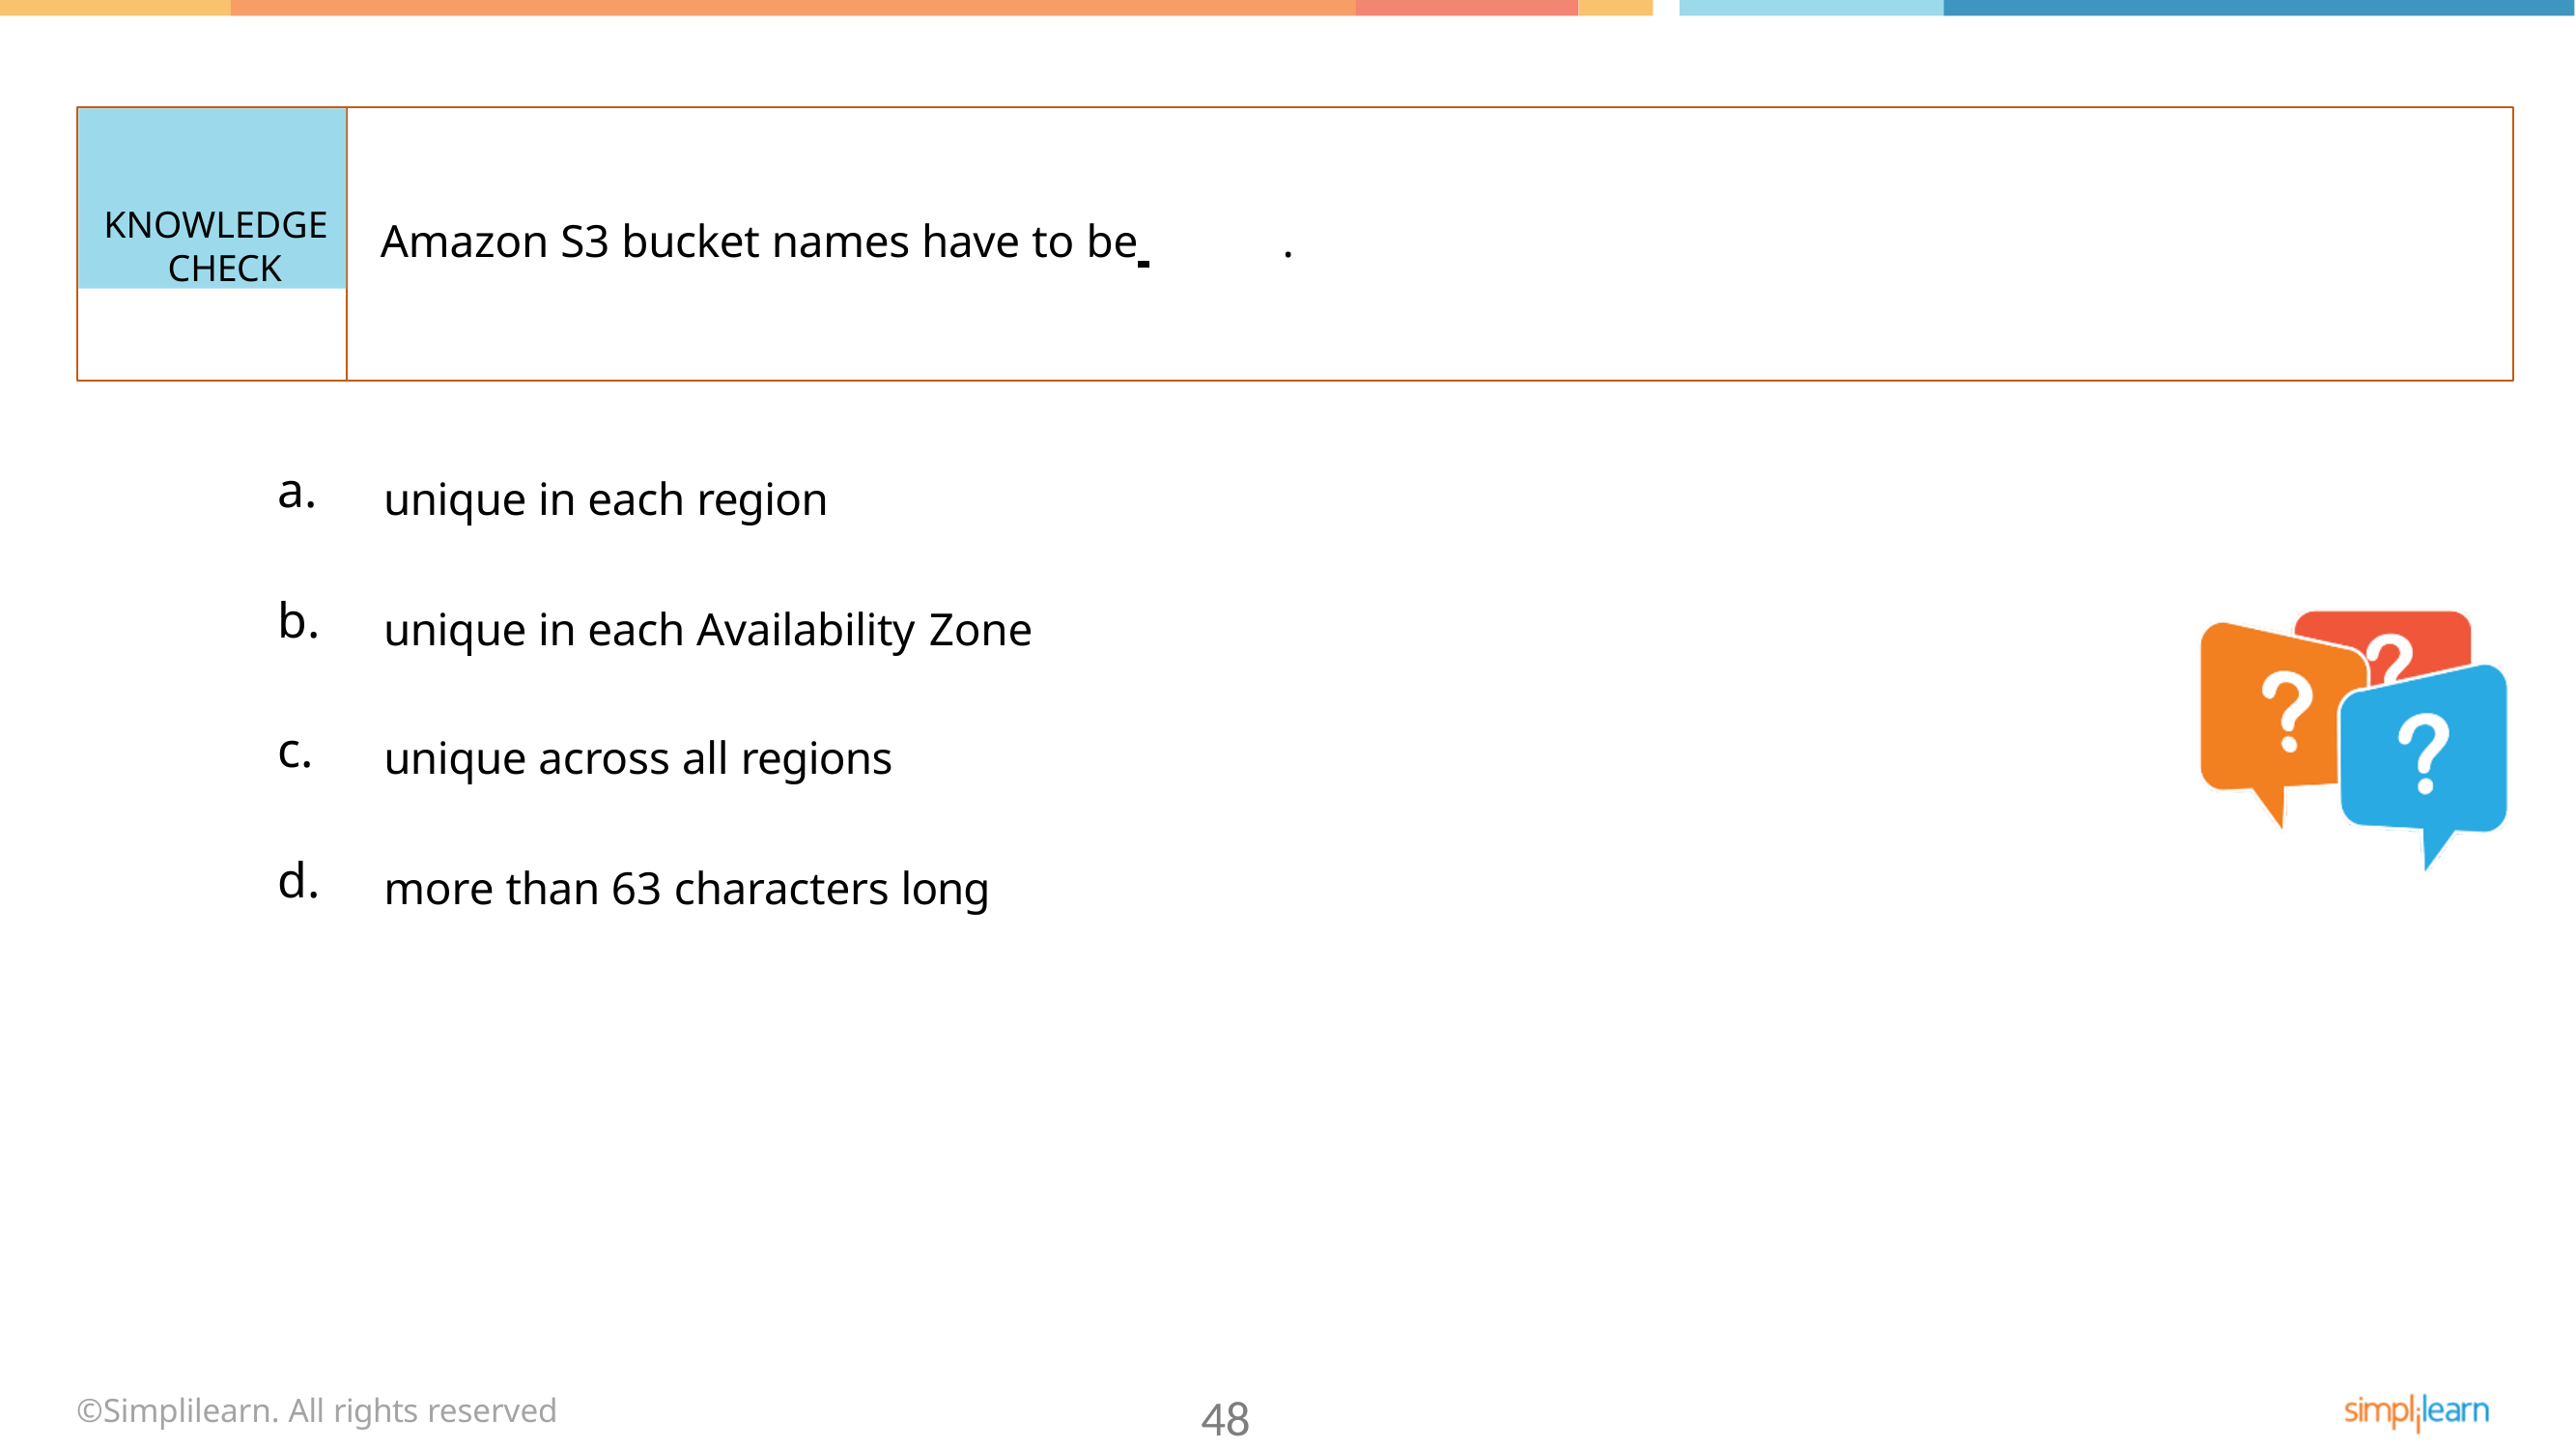

KNOWLEDGE  CHECK
Amazon S3 bucket names have to be 	.
a.
unique in each region
b.
unique in each Availability Zone
c.
unique across all regions
d.
more than 63 characters long
©Simplilearn. All rights reserved
48